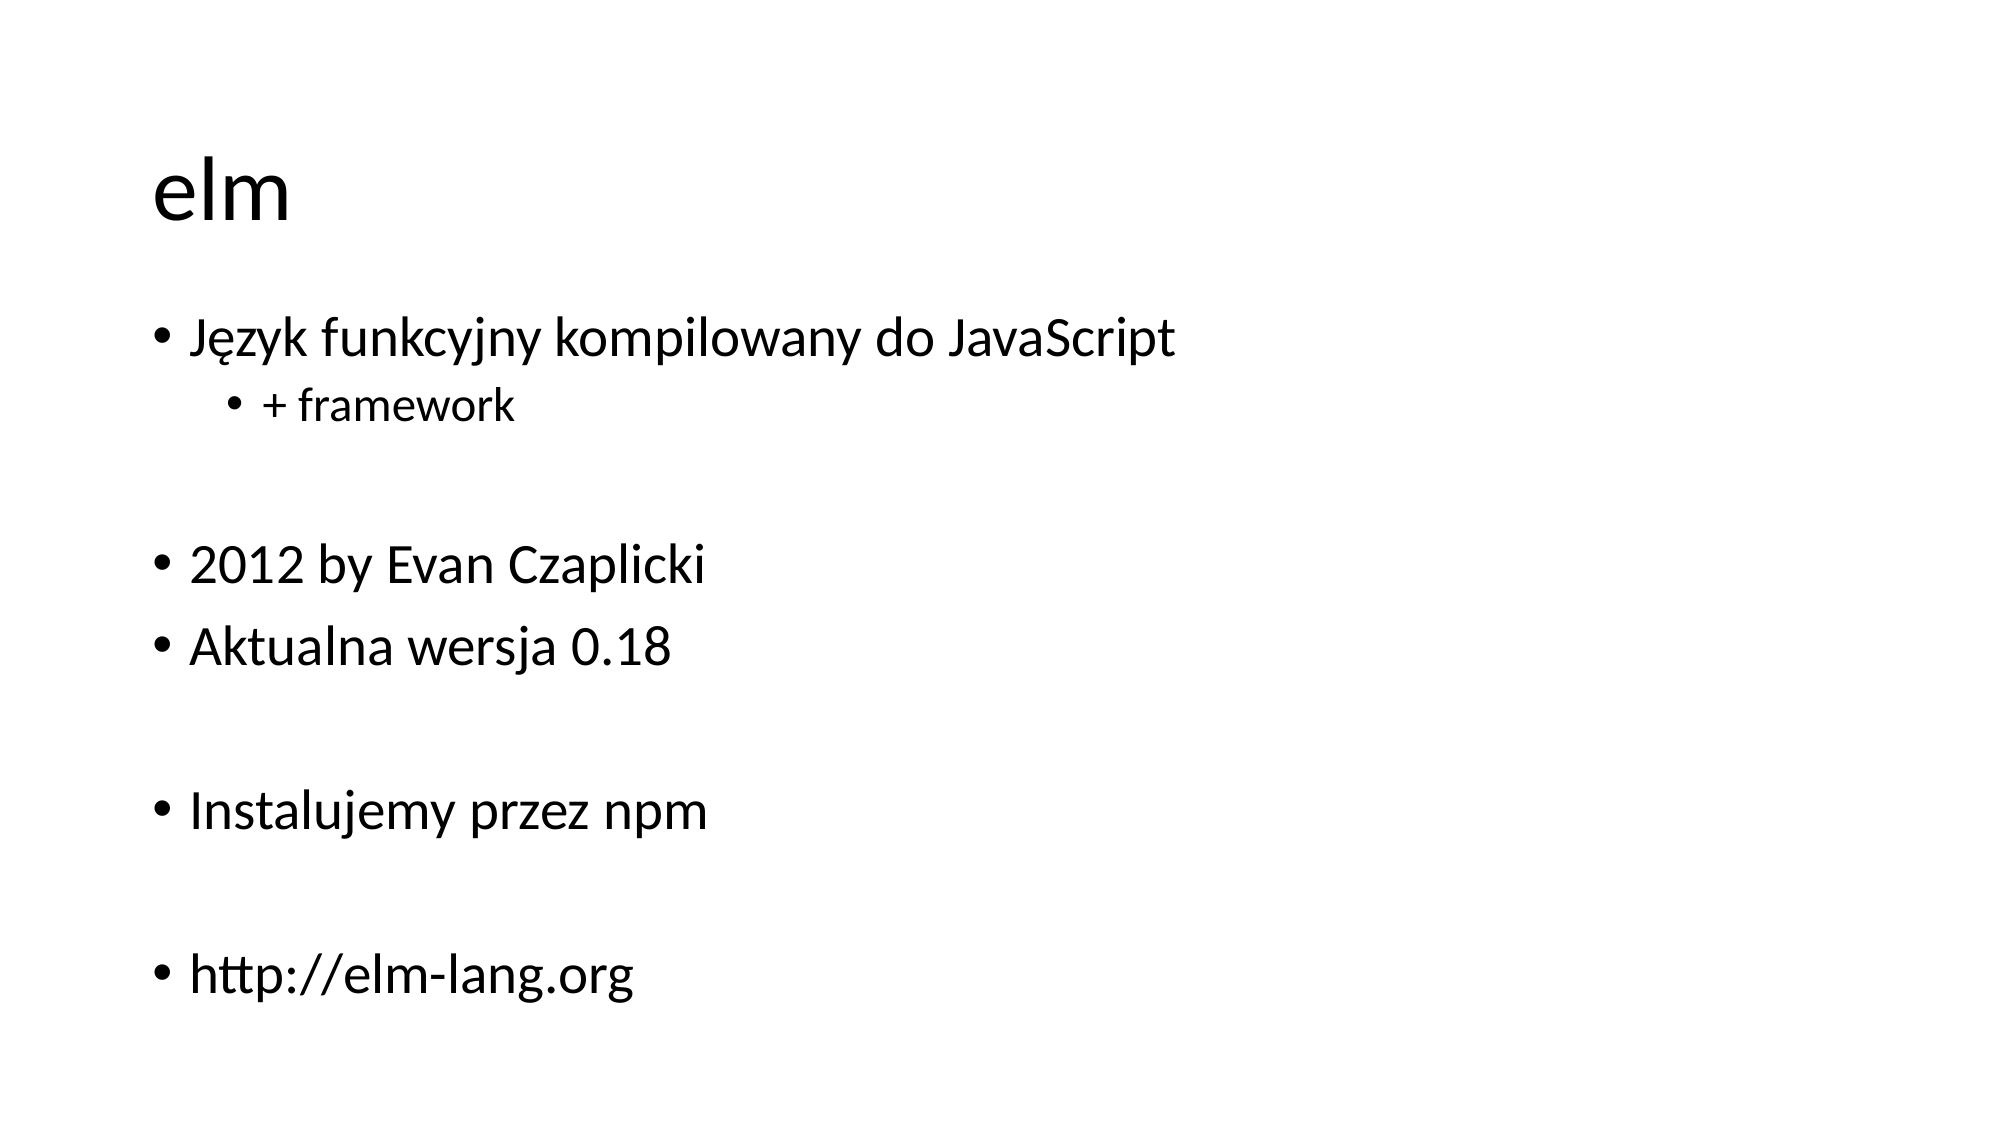

# elm
Język funkcyjny kompilowany do JavaScript
+ framework

2012 by Evan Czaplicki
Aktualna wersja 0.18

Instalujemy przez npm

http://elm-lang.org